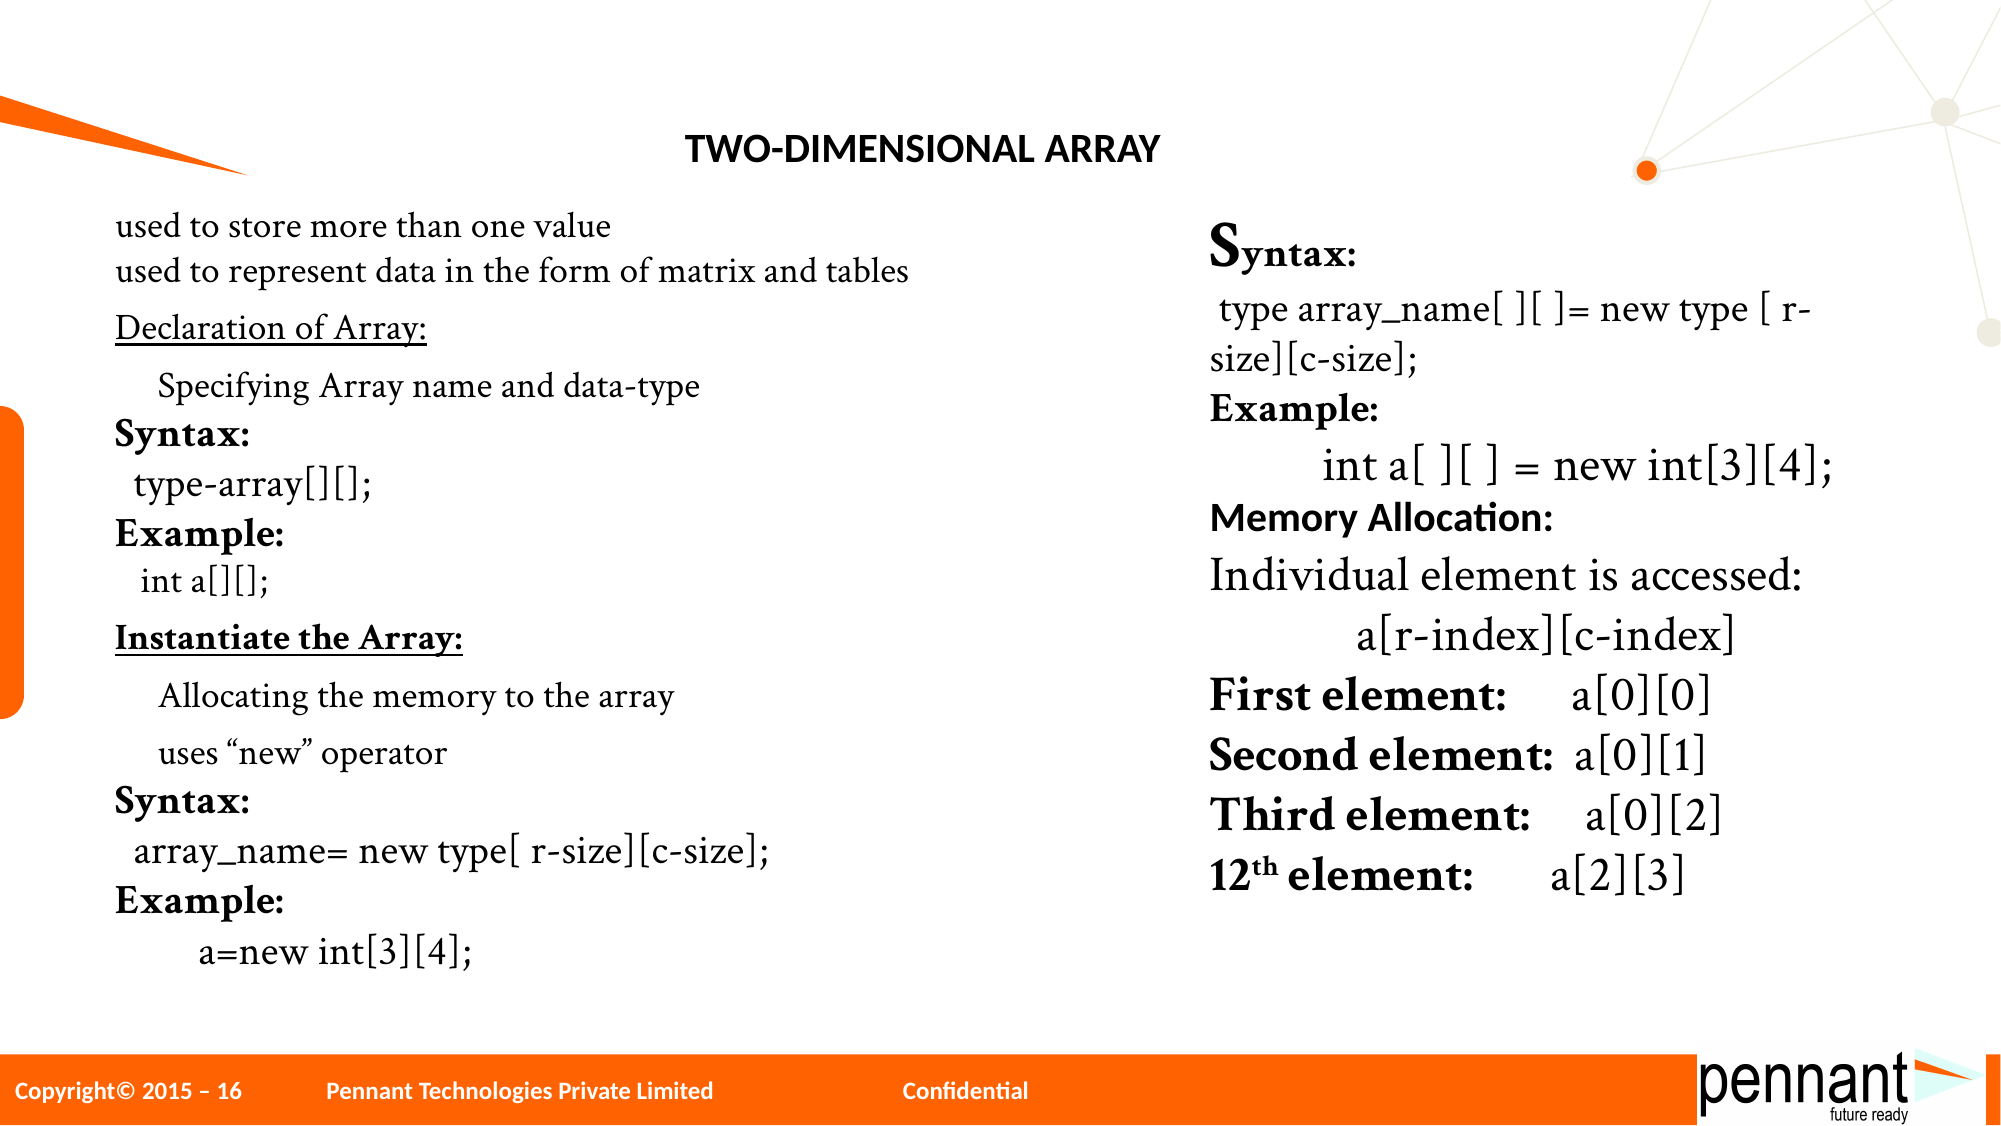

# TWO-DIMENSIONAL ARRAY
used to store more than one value
used to represent data in the form of matrix and tables
Declaration of Array:
     Specifying Array name and data-type
Syntax:
  type-array[][];
Example:
   int a[][];
Instantiate the Array:
     Allocating the memory to the array
     uses “new” operator
Syntax:
  array_name= new type[ r-size][c-size];
Example:
         a=new int[3][4];

Syntax:
 type array_name[ ][ ]= new type [ r-size][c-size];
Example:
          int a[ ][ ] = new int[3][4];
Memory Allocation:
Individual element is accessed:
             a[r-index][c-index]
First element:      a[0][0]
Second element:  a[0][1]
Third element:     a[0][2]
12th element:       a[2][3]